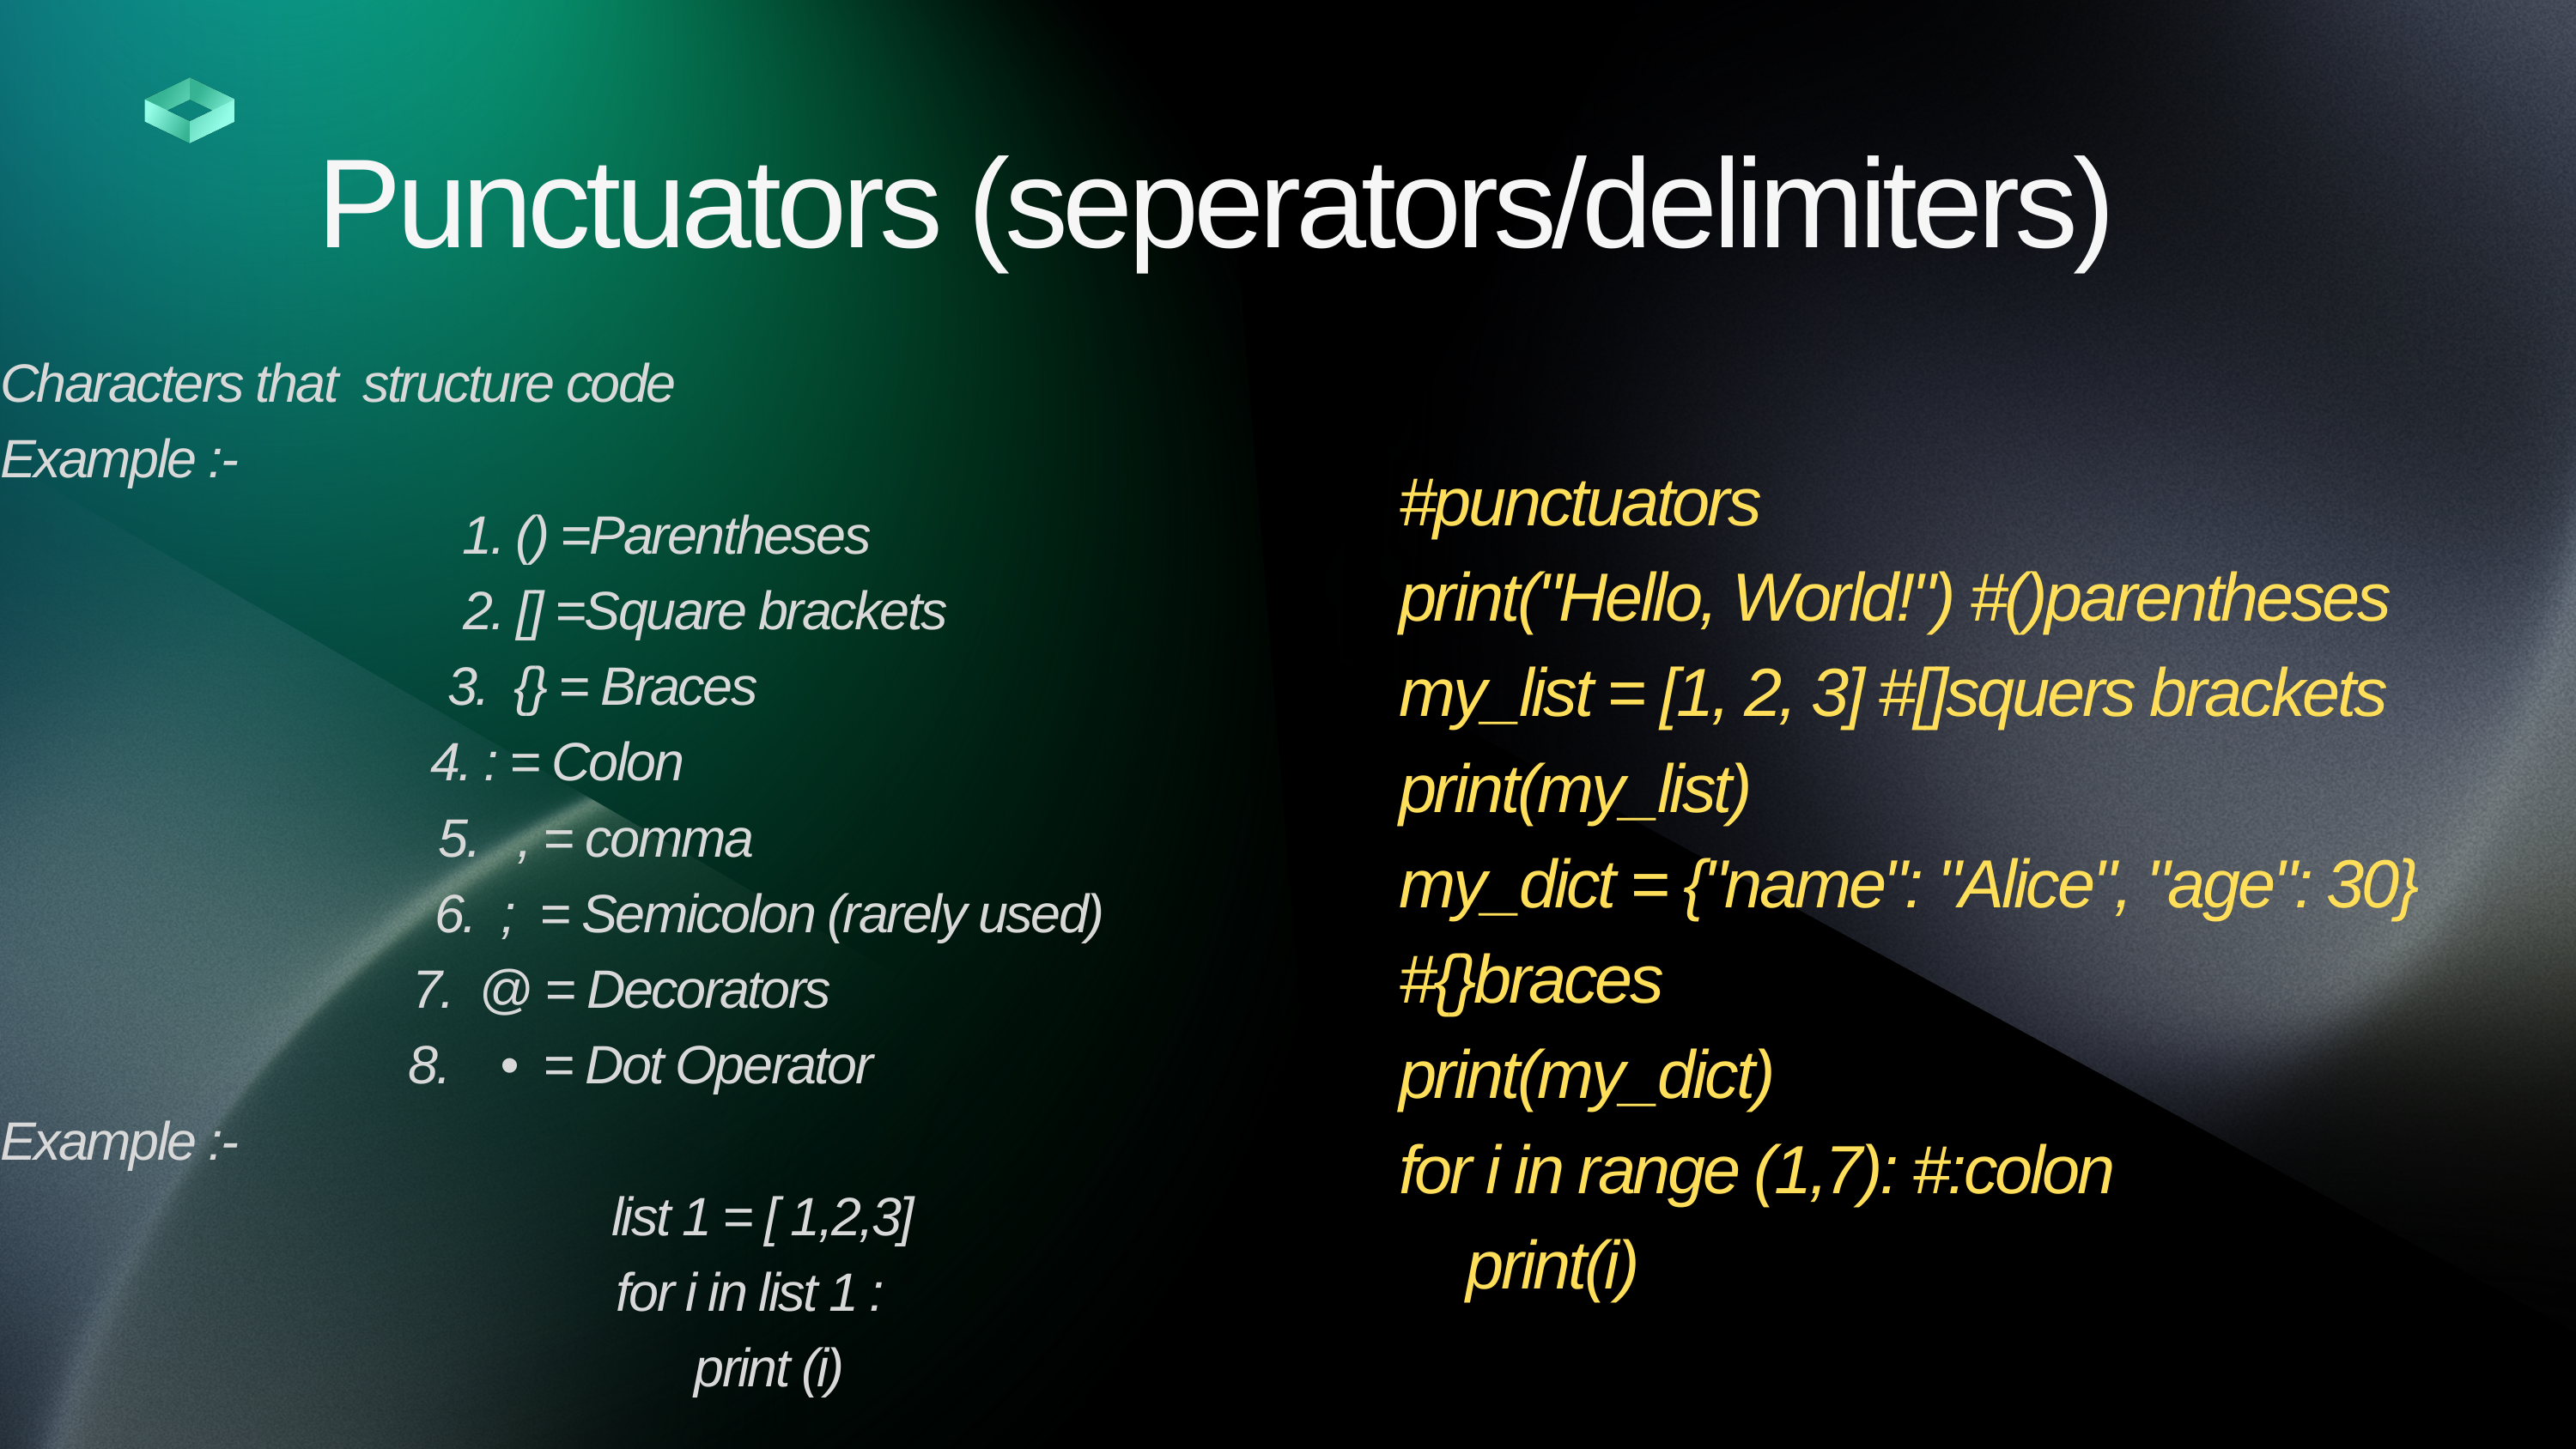

Punctuators (seperators/delimiters)

Characters that  structure code
Example :-
1. () =Parentheses
2. [] =Square brackets
3.  {} = Braces
4. : = Colon
5.   , = comma
6.  ;  = Semicolon (rarely used)
7.  @ = Decorators
8.    •  = Dot Operator
Example :-
list 1 = [ 1,2,3]
for i in list 1 :
print (i)
#punctuators
print("Hello, World!") #()parentheses
my_list = [1, 2, 3] #[]squers brackets
print(my_list)
my_dict = {"name": "Alice", "age": 30} #{}braces
print(my_dict)
for i in range (1,7): #:colon
    print(i)